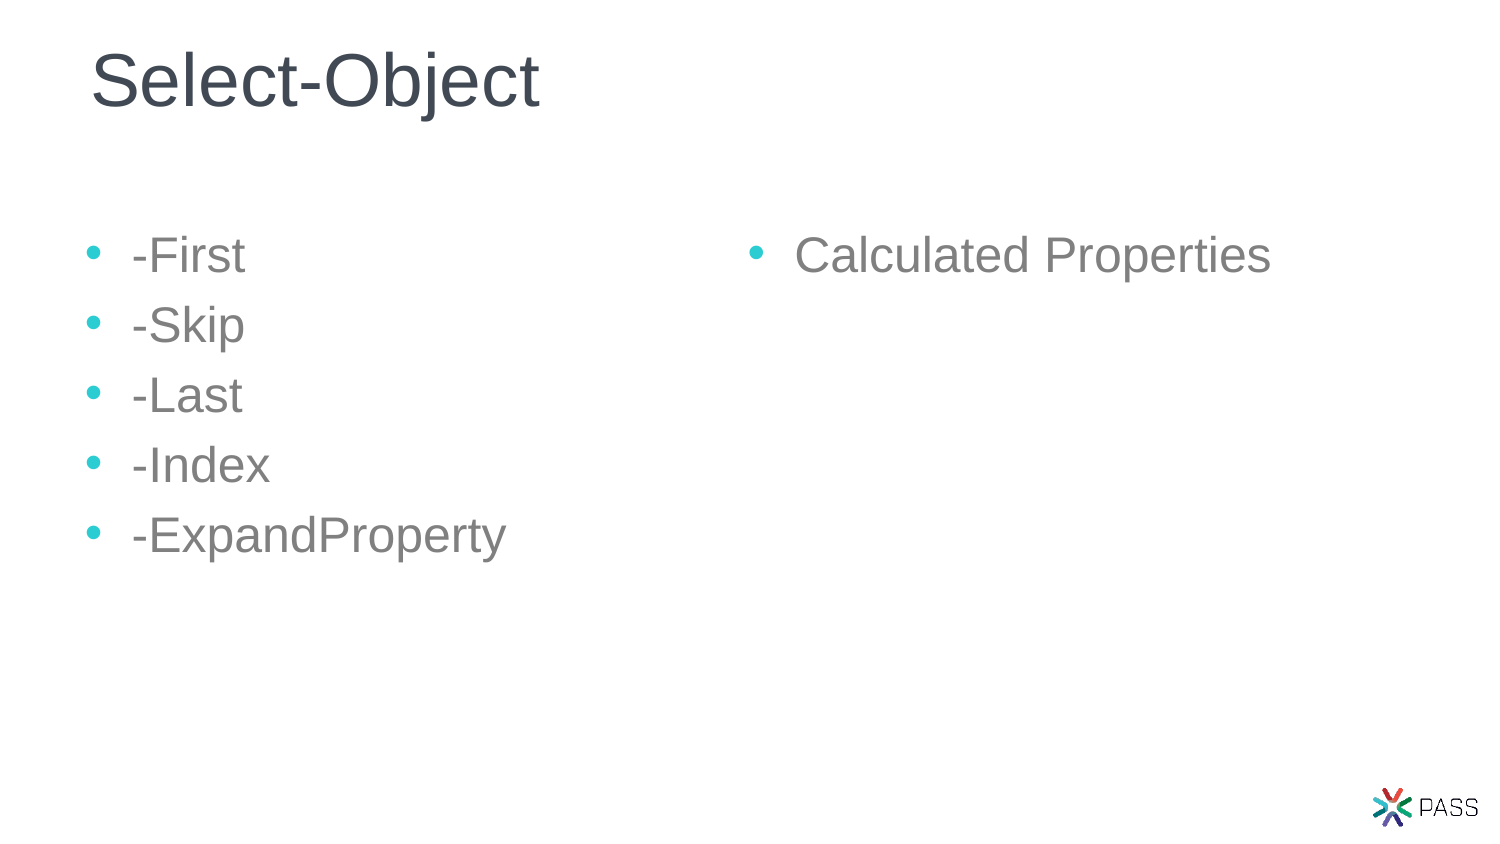

# Select-Object
-First
-Skip
-Last
-Index
-ExpandProperty

Calculated Properties